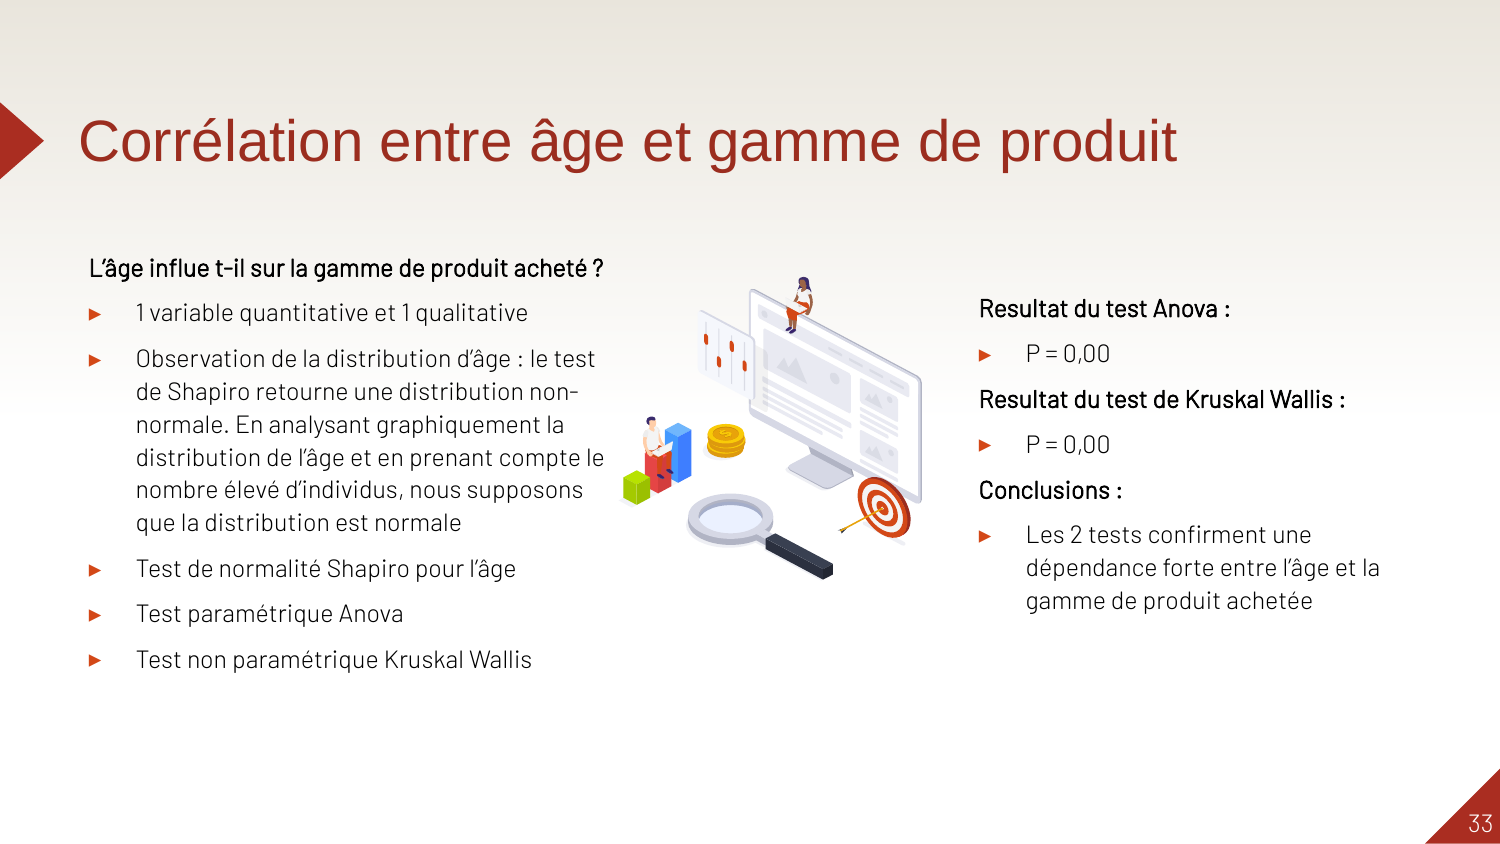

# Corrélation entre âge et gamme de produit
L’âge influe t-il sur la gamme de produit acheté ?
1 variable quantitative et 1 qualitative
Observation de la distribution d’âge : le test de Shapiro retourne une distribution non-normale. En analysant graphiquement la distribution de l’âge et en prenant compte le nombre élevé d’individus, nous supposons que la distribution est normale
Test de normalité Shapiro pour l’âge
Test paramétrique Anova
Test non paramétrique Kruskal Wallis

Resultat du test Anova :
P = 0,00
Resultat du test de Kruskal Wallis :
P = 0,00
Conclusions :
Les 2 tests confirment une dépendance forte entre l’âge et la gamme de produit achetée

33